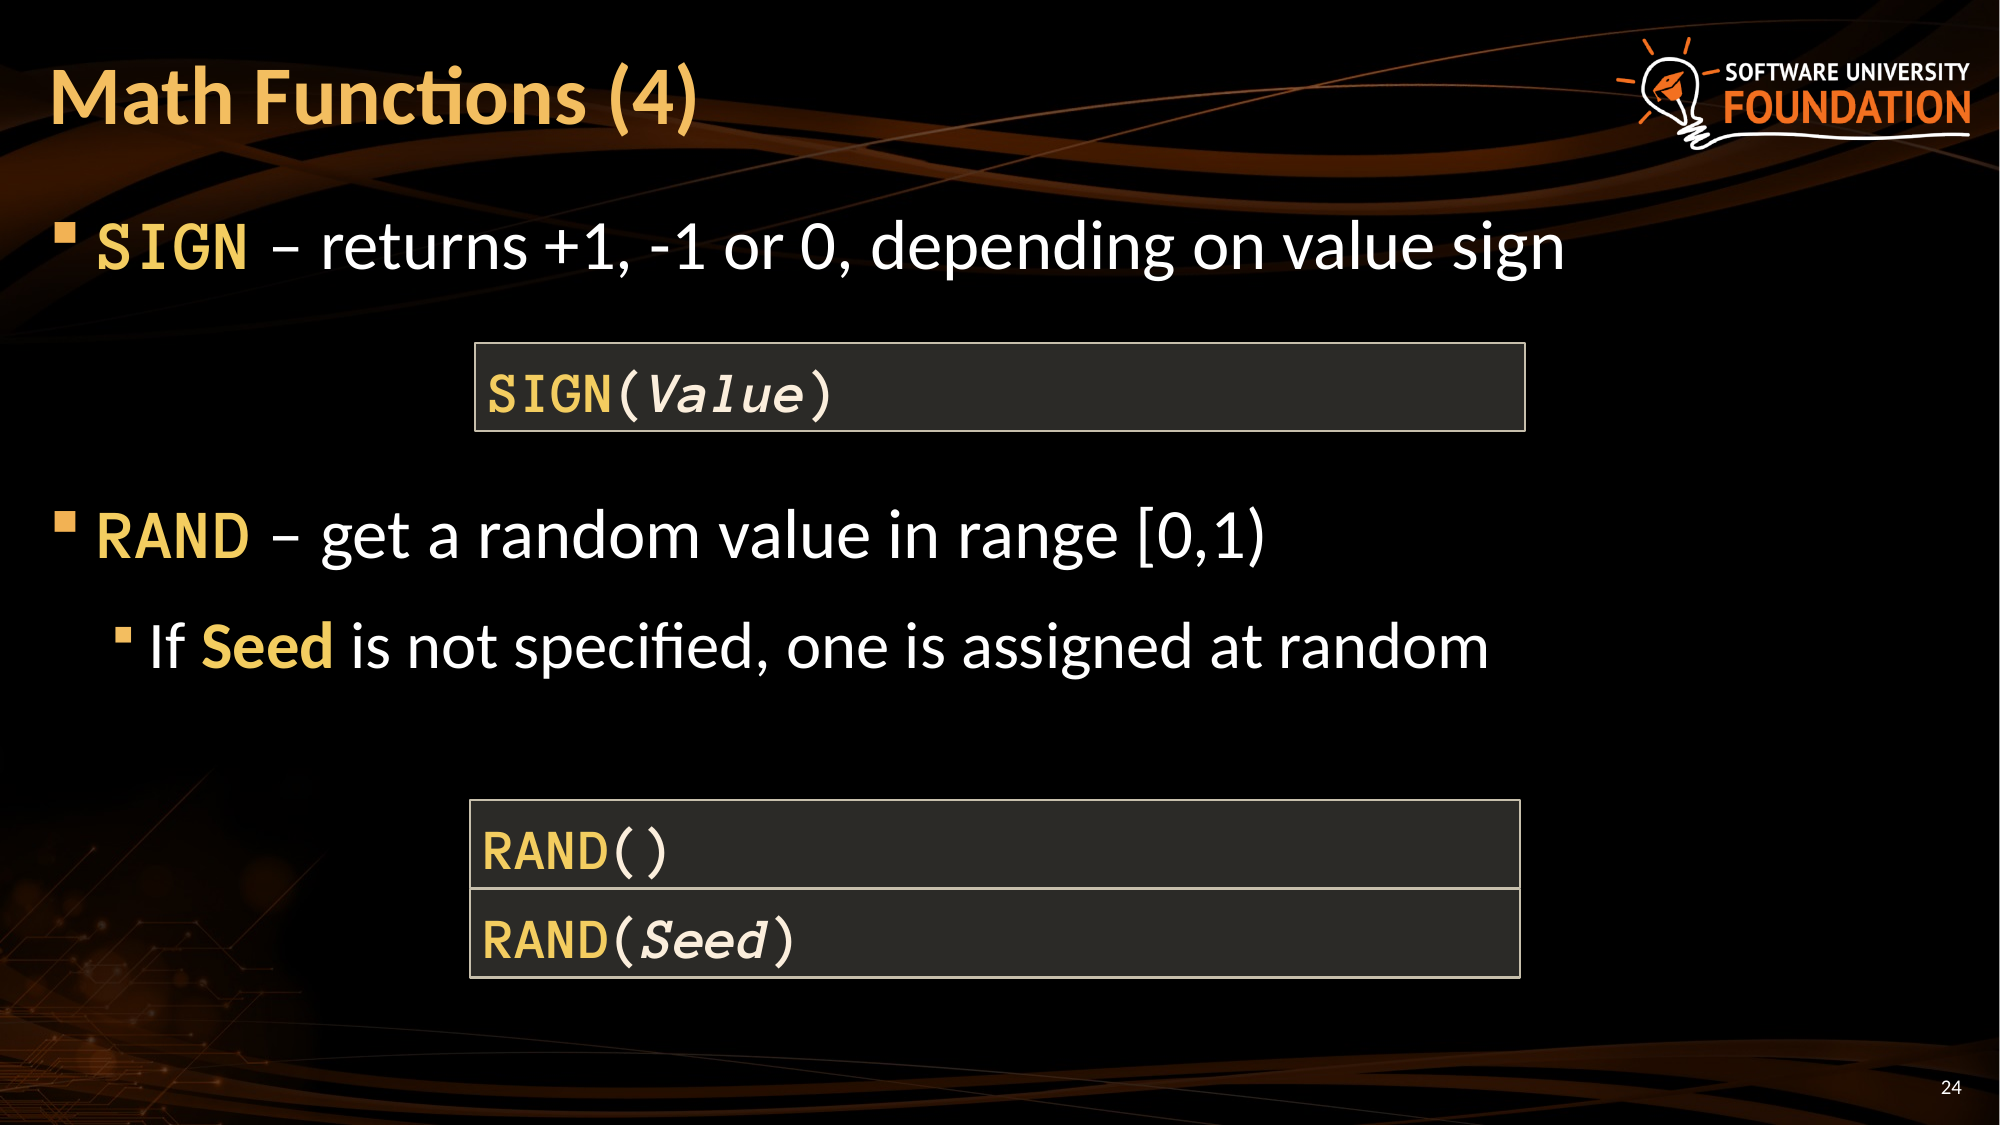

# Math Functions (4)
SIGN – returns +1, -1 or 0, depending on value sign
RAND – get a random value in range [0,1)
If Seed is not specified, one is assigned at random
SIGN(Value)
RAND()
RAND(Seed)
24